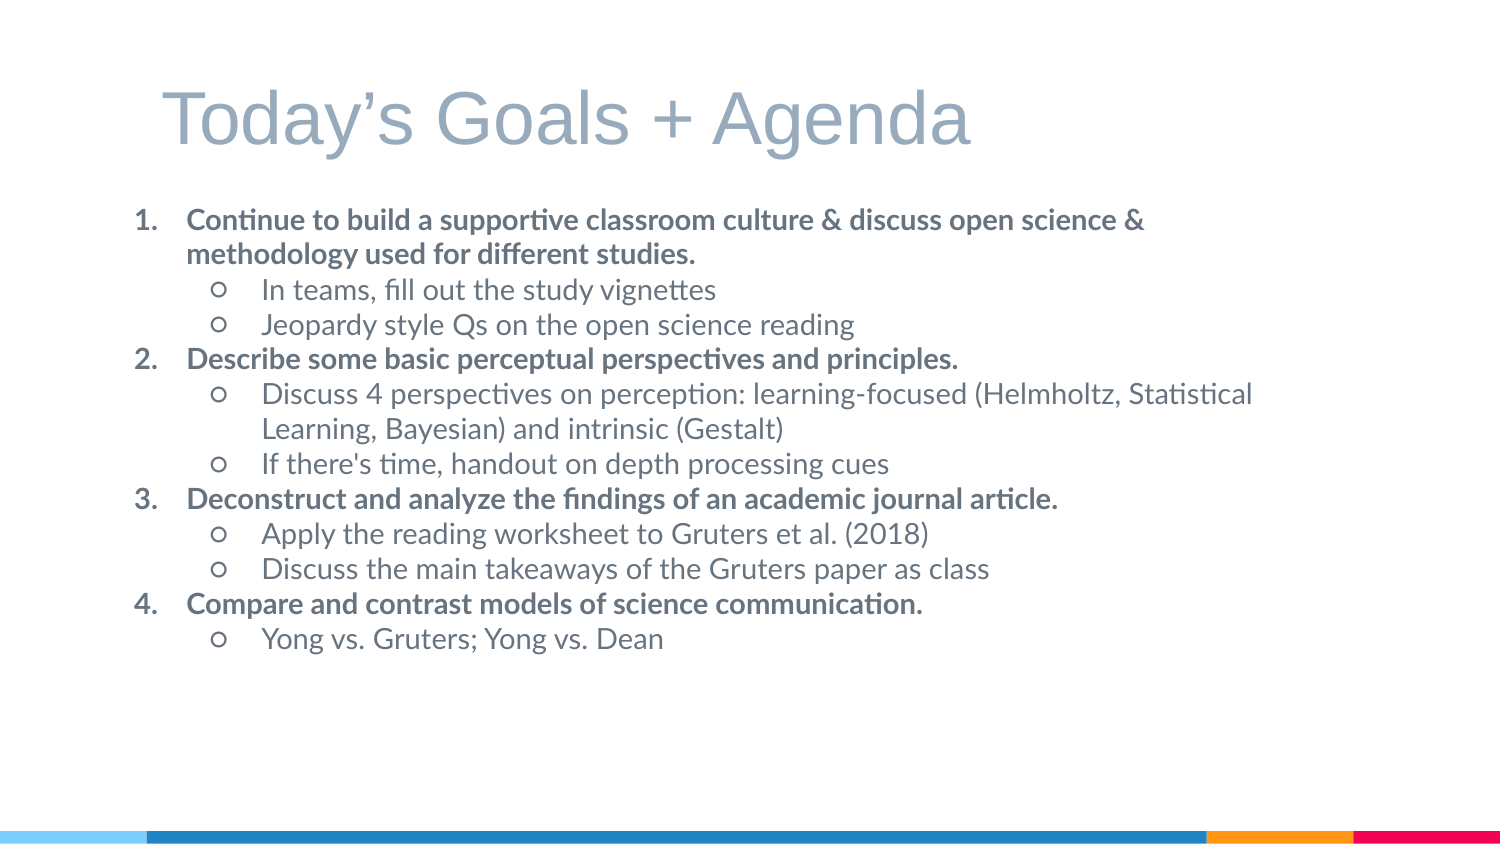

# Today’s Goals + Agenda
Continue to build a supportive classroom culture & discuss open science & methodology used for different studies.
In teams, fill out the study vignettes
Jeopardy style Qs on the open science reading
Describe some basic perceptual perspectives and principles.
Discuss 4 perspectives on perception: learning-focused (Helmholtz, Statistical Learning, Bayesian) and intrinsic (Gestalt)
If there's time, handout on depth processing cues
Deconstruct and analyze the findings of an academic journal article.
Apply the reading worksheet to Gruters et al. (2018)
Discuss the main takeaways of the Gruters paper as class
Compare and contrast models of science communication.
Yong vs. Gruters; Yong vs. Dean